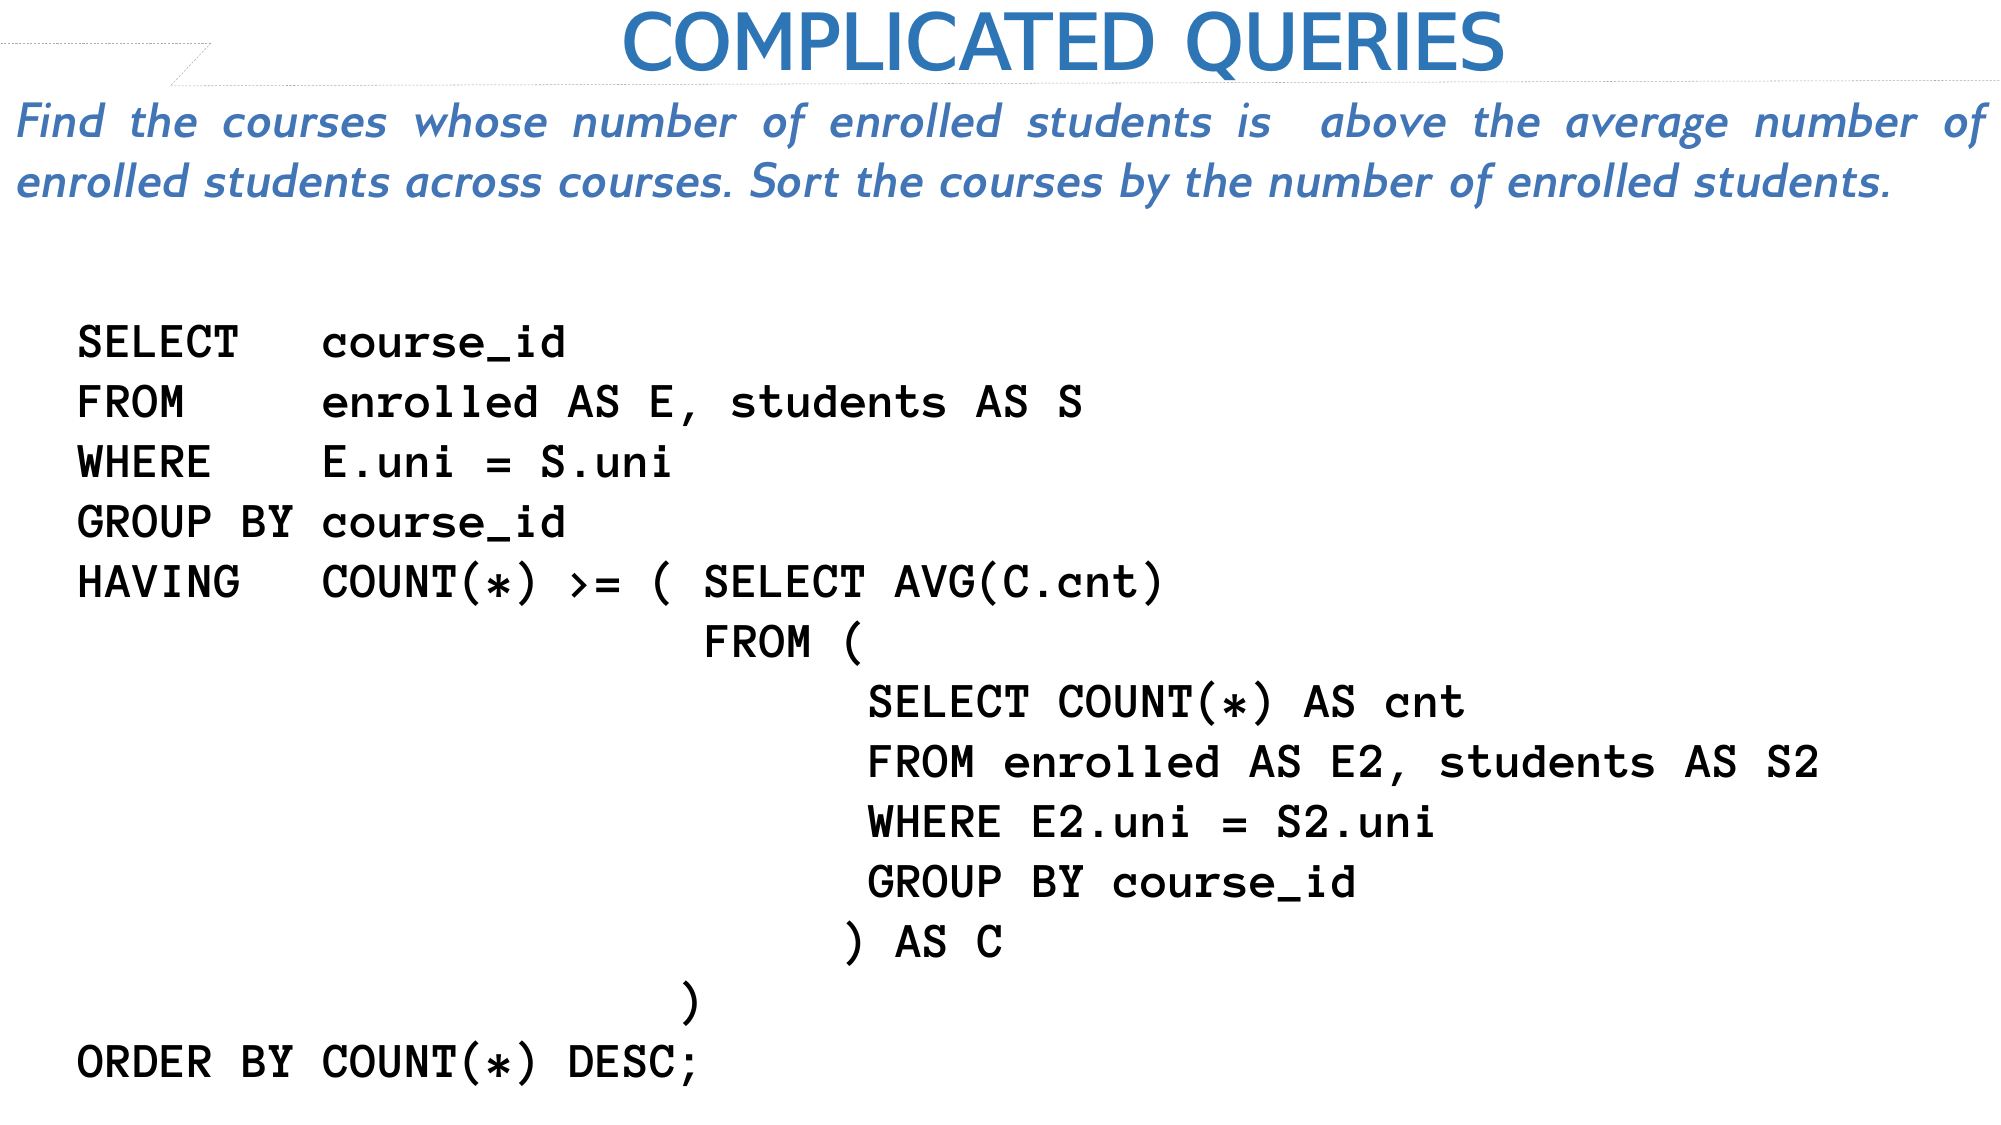

COMPLICATED QUERIES
Find the courses whose number of enrolled students is  above the average number of enrolled students across courses. Sort the courses by the number of enrolled students.
SELECT   course_id
FROM     enrolled AS E, students AS S
WHERE    E.uni = S.uni
GROUP BY course_id
HAVING   COUNT(*) >= ( SELECT AVG(C.cnt)
                       FROM (
                             SELECT COUNT(*) AS cnt
                             FROM enrolled AS E2, students AS S2
                             WHERE E2.uni = S2.uni
                             GROUP BY course_id
                            ) AS C
                      )
ORDER BY COUNT(*) DESC;